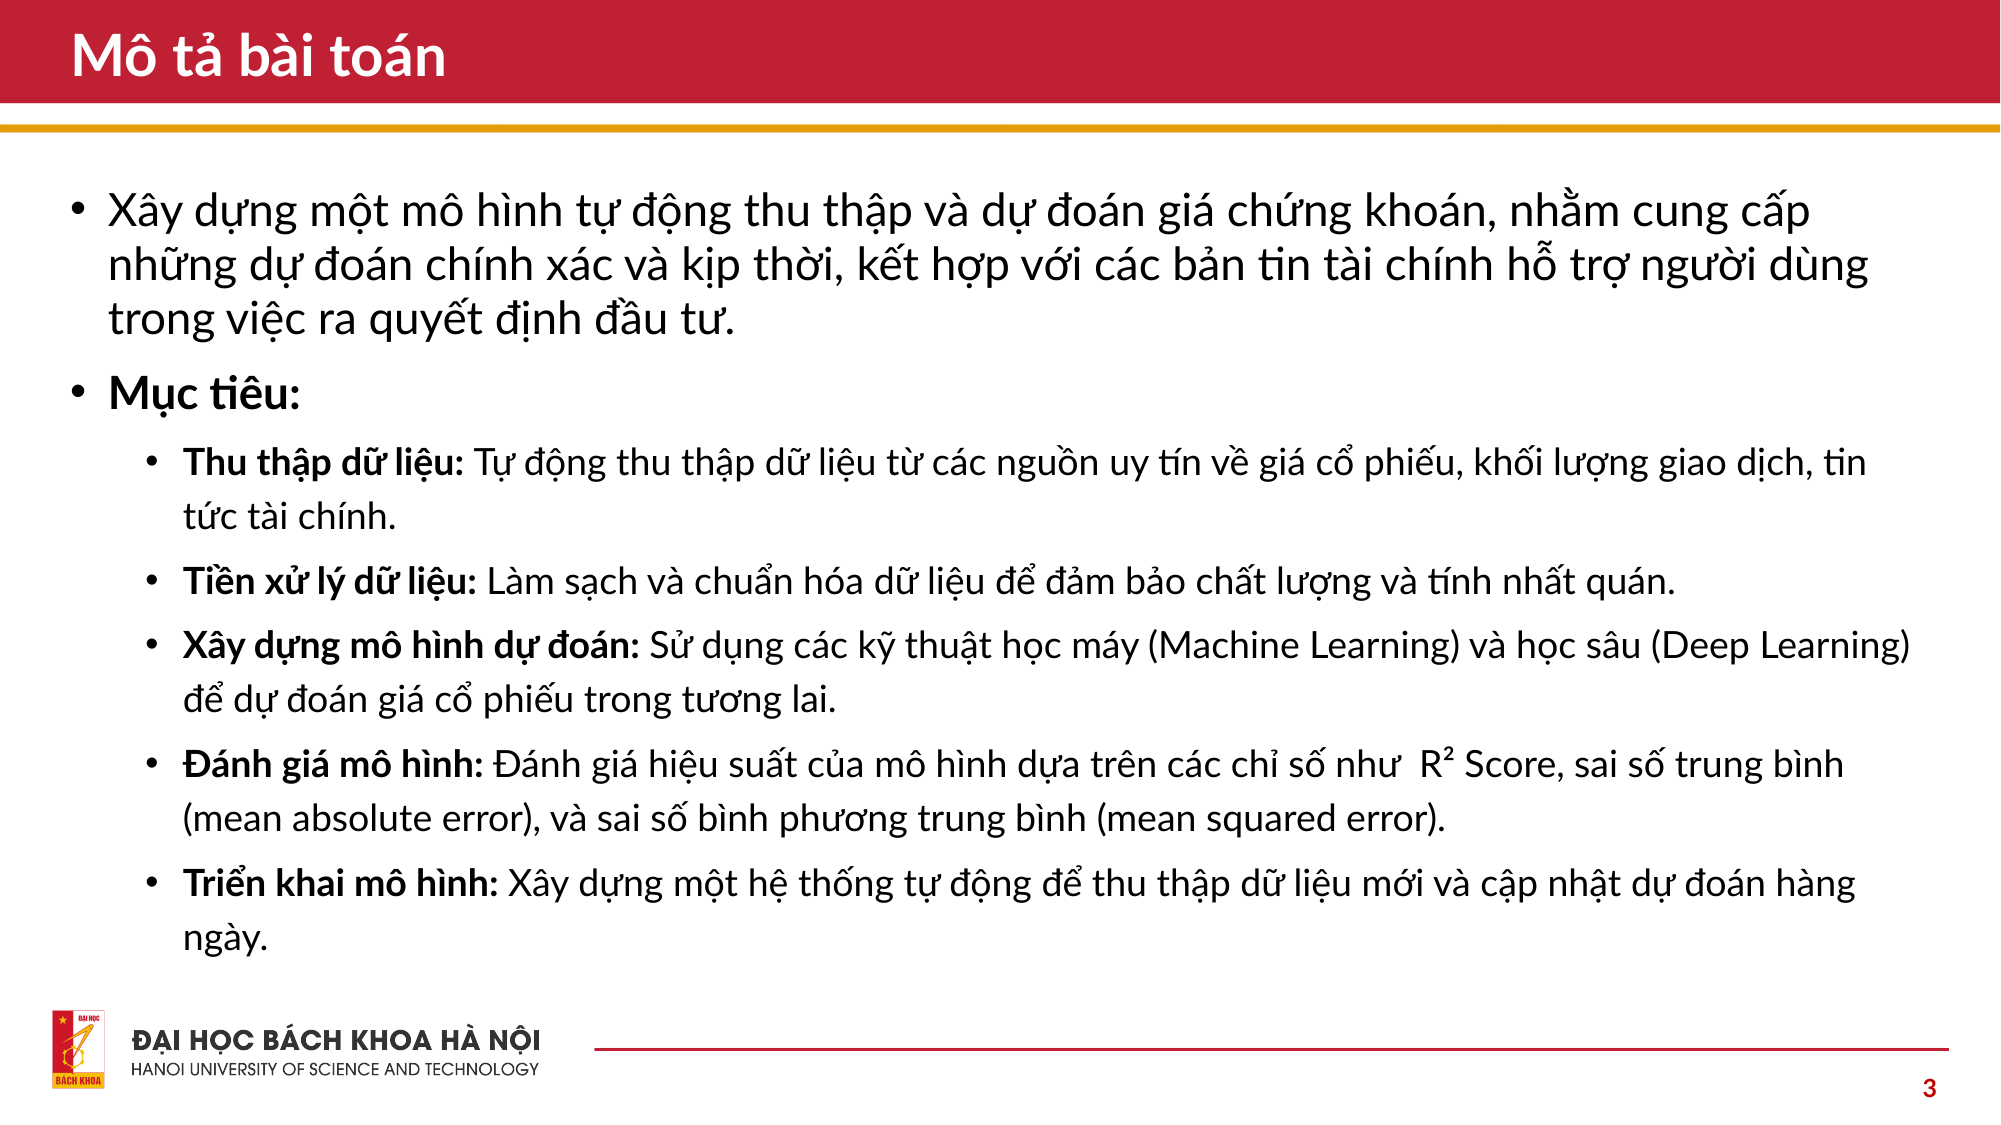

# Mô tả bài toán
Xây dựng một mô hình tự động thu thập và dự đoán giá chứng khoán, nhằm cung cấp những dự đoán chính xác và kịp thời, kết hợp với các bản tin tài chính hỗ trợ người dùng trong việc ra quyết định đầu tư.
Mục tiêu:
Thu thập dữ liệu: Tự động thu thập dữ liệu từ các nguồn uy tín về giá cổ phiếu, khối lượng giao dịch, tin tức tài chính.
Tiền xử lý dữ liệu: Làm sạch và chuẩn hóa dữ liệu để đảm bảo chất lượng và tính nhất quán.
Xây dựng mô hình dự đoán: Sử dụng các kỹ thuật học máy (Machine Learning) và học sâu (Deep Learning) để dự đoán giá cổ phiếu trong tương lai.
Đánh giá mô hình: Đánh giá hiệu suất của mô hình dựa trên các chỉ số như  R² Score, sai số trung bình (mean absolute error), và sai số bình phương trung bình (mean squared error).
Triển khai mô hình: Xây dựng một hệ thống tự động để thu thập dữ liệu mới và cập nhật dự đoán hàng ngày.
3